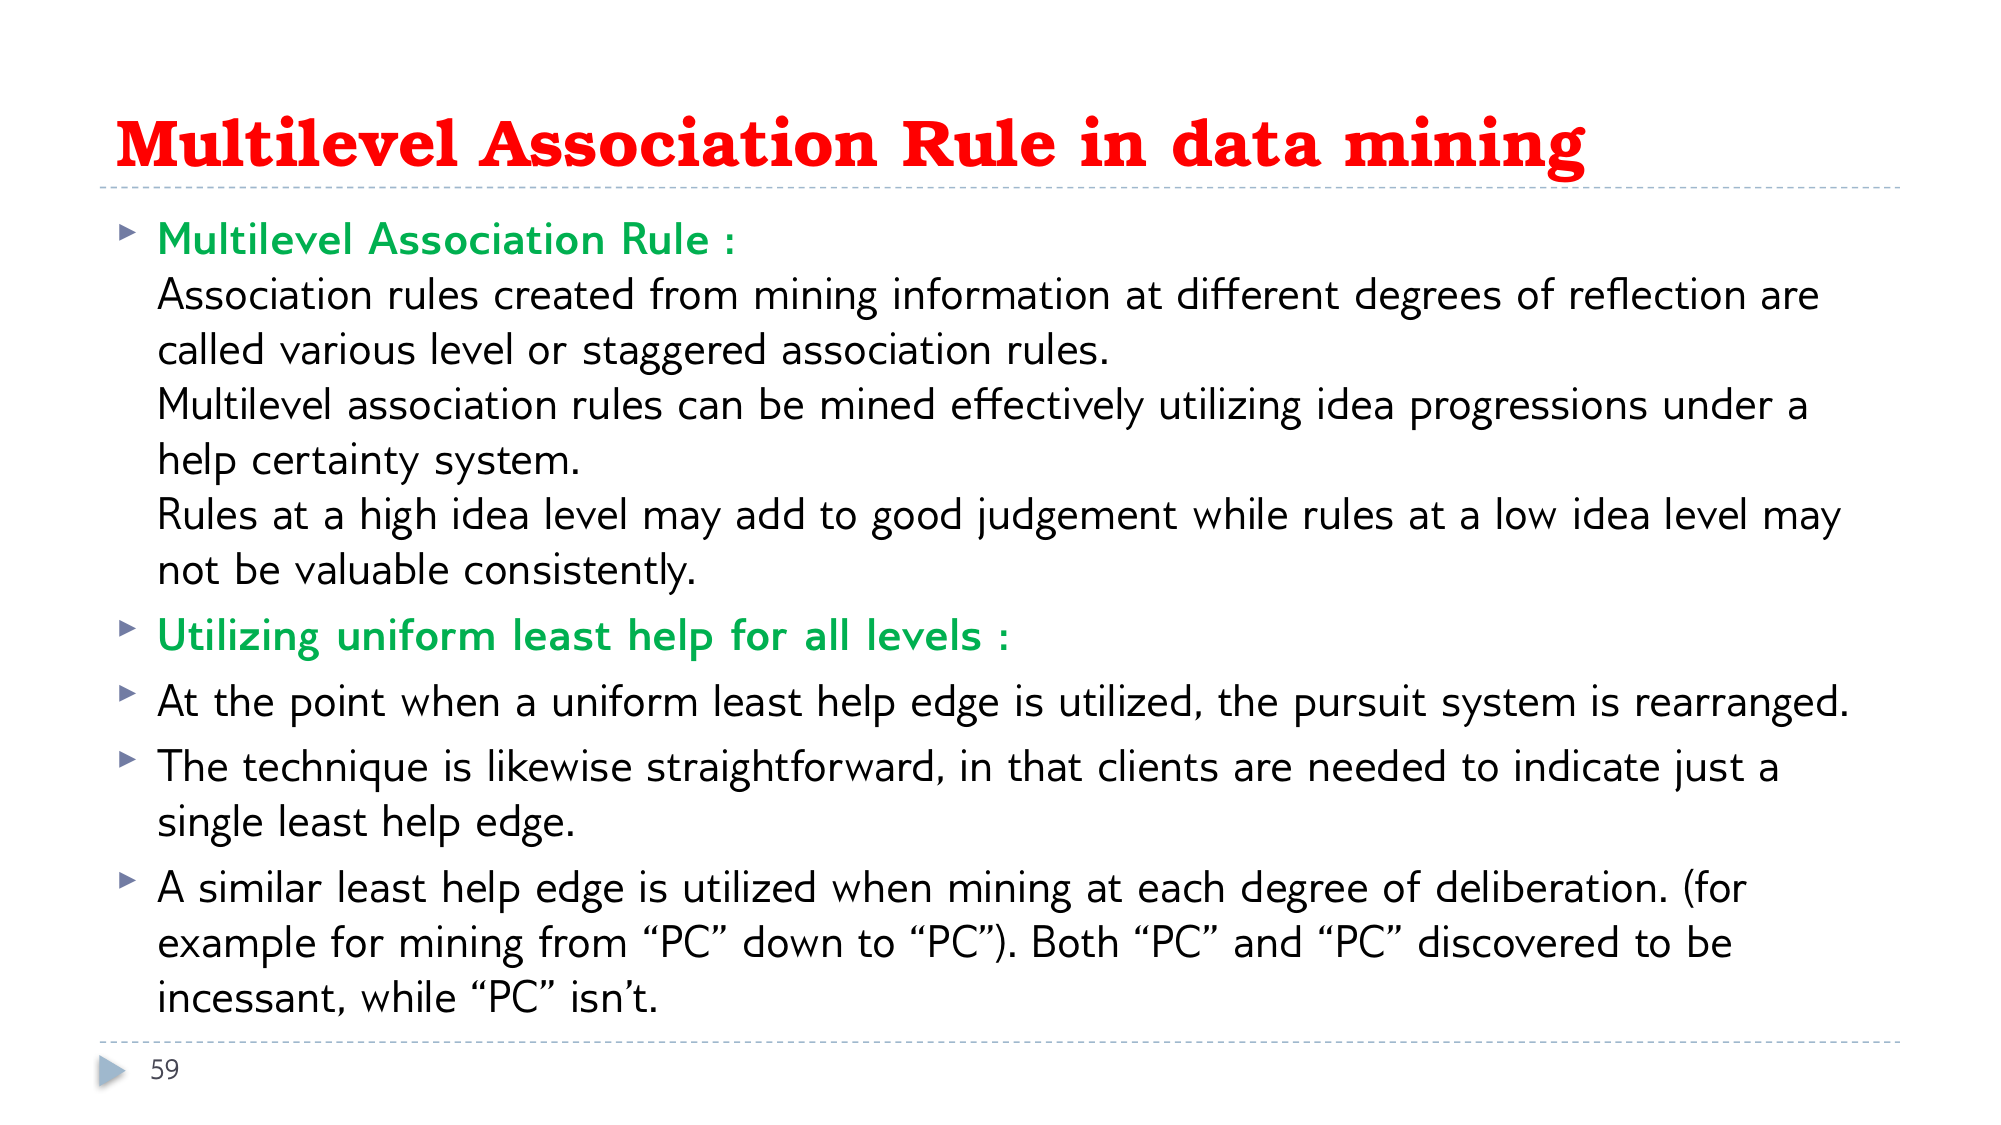

# Multilevel Association Rule in data mining
Multilevel Association Rule : 
Association rules created from mining information at different degrees of reflection are called various level or staggered association rules. 
Multilevel association rules can be mined effectively utilizing idea progressions under a help certainty system. 
Rules at a high idea level may add to good judgement while rules at a low idea level may not be valuable consistently.
Utilizing uniform least help for all levels :
At the point when a uniform least help edge is utilized, the pursuit system is rearranged.
The technique is likewise straightforward, in that clients are needed to indicate just a single least help edge.
A similar least help edge is utilized when mining at each degree of deliberation. (for example for mining from “PC” down to “PC”). Both “PC” and “PC” discovered to be incessant, while “PC” isn’t.

59